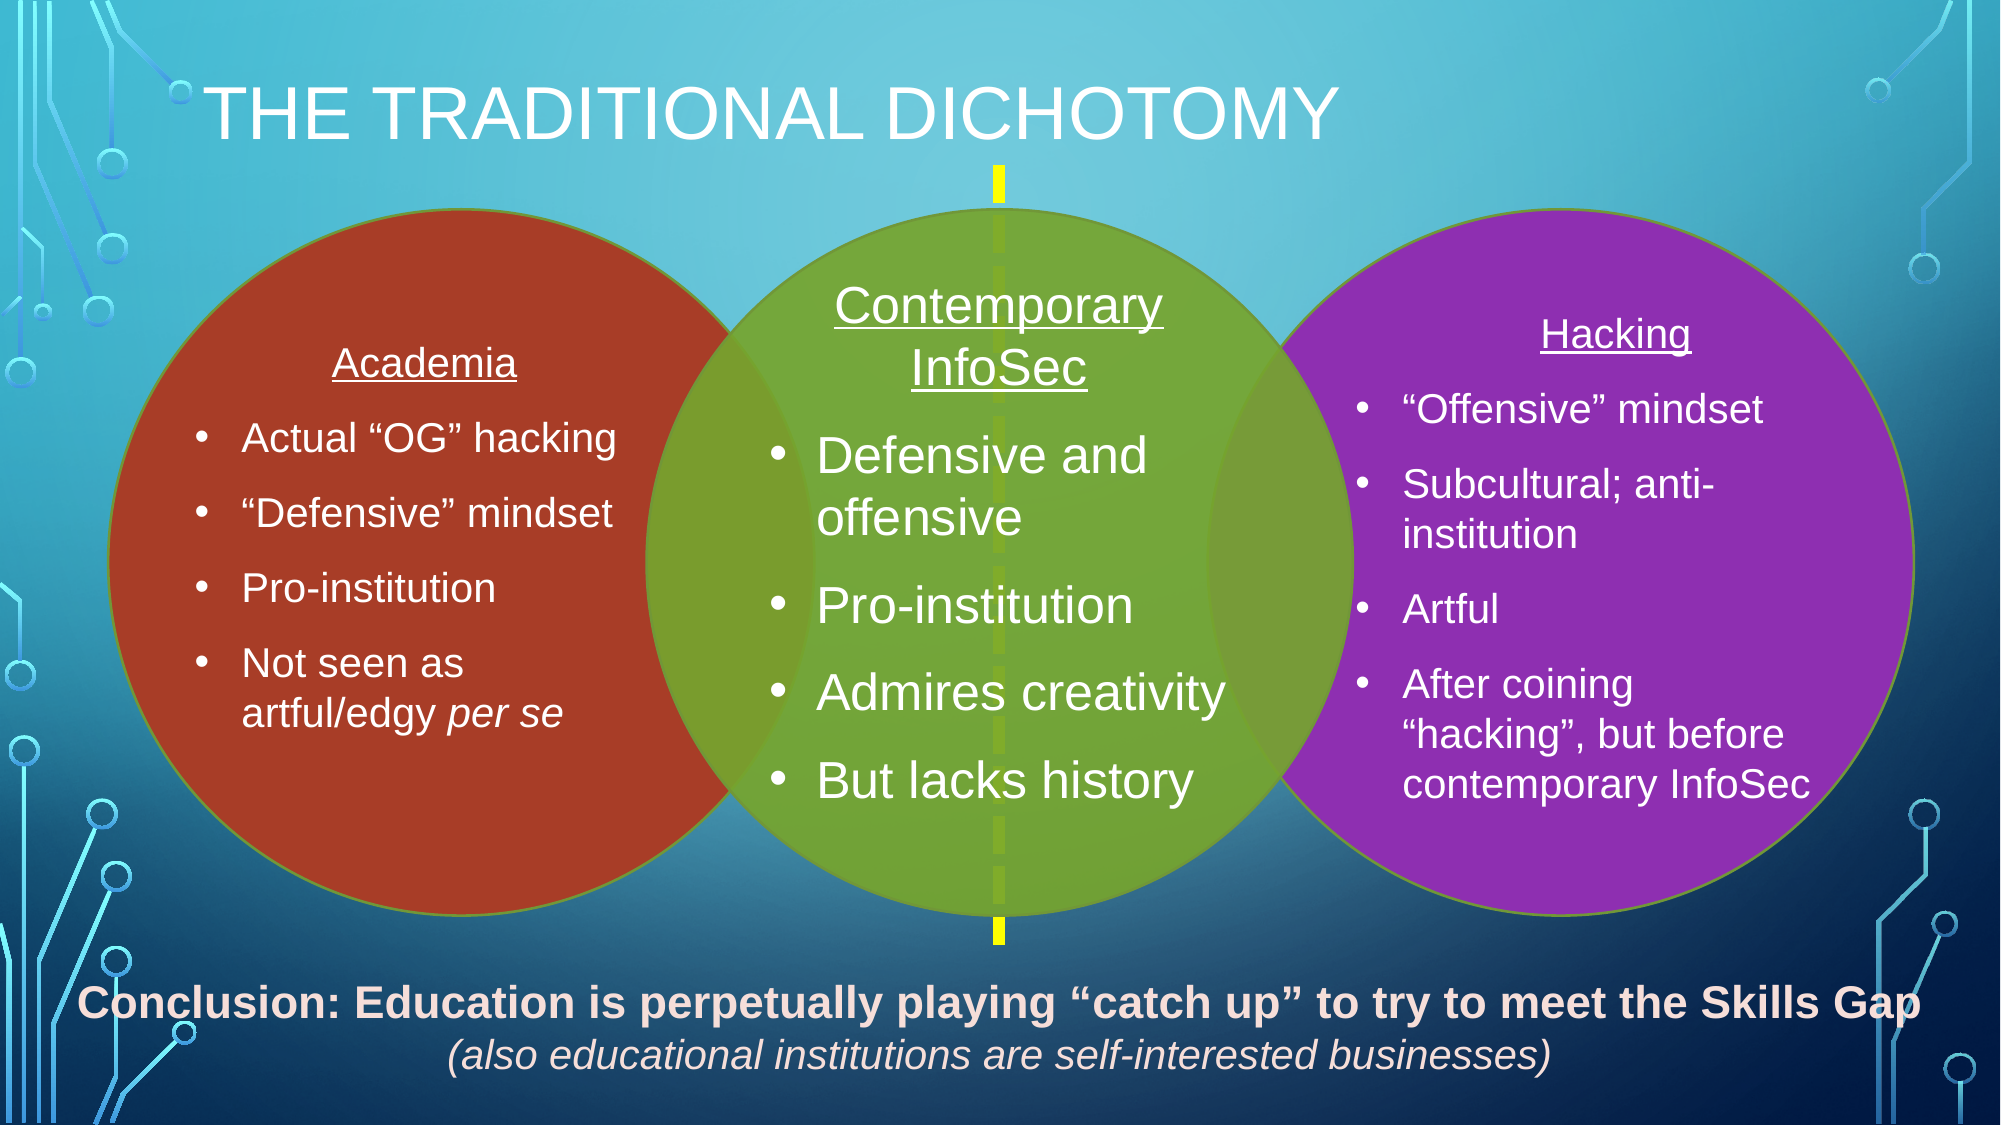

# The traditional dichotomy

Contemporary InfoSec
Defensive and offensive
Pro-institution
Admires creativity
But lacks history

Hacking
“Offensive” mindset
Subcultural; anti-institution
Artful
After coining
“hacking”, but before contemporary InfoSec

Academia
Actual “OG” hacking
“Defensive” mindset
Pro-institution
Not seen as
artful/edgy per se

Conclusion: Education is perpetually playing “catch up” to try to meet the Skills Gap
(also educational institutions are self-interested businesses)